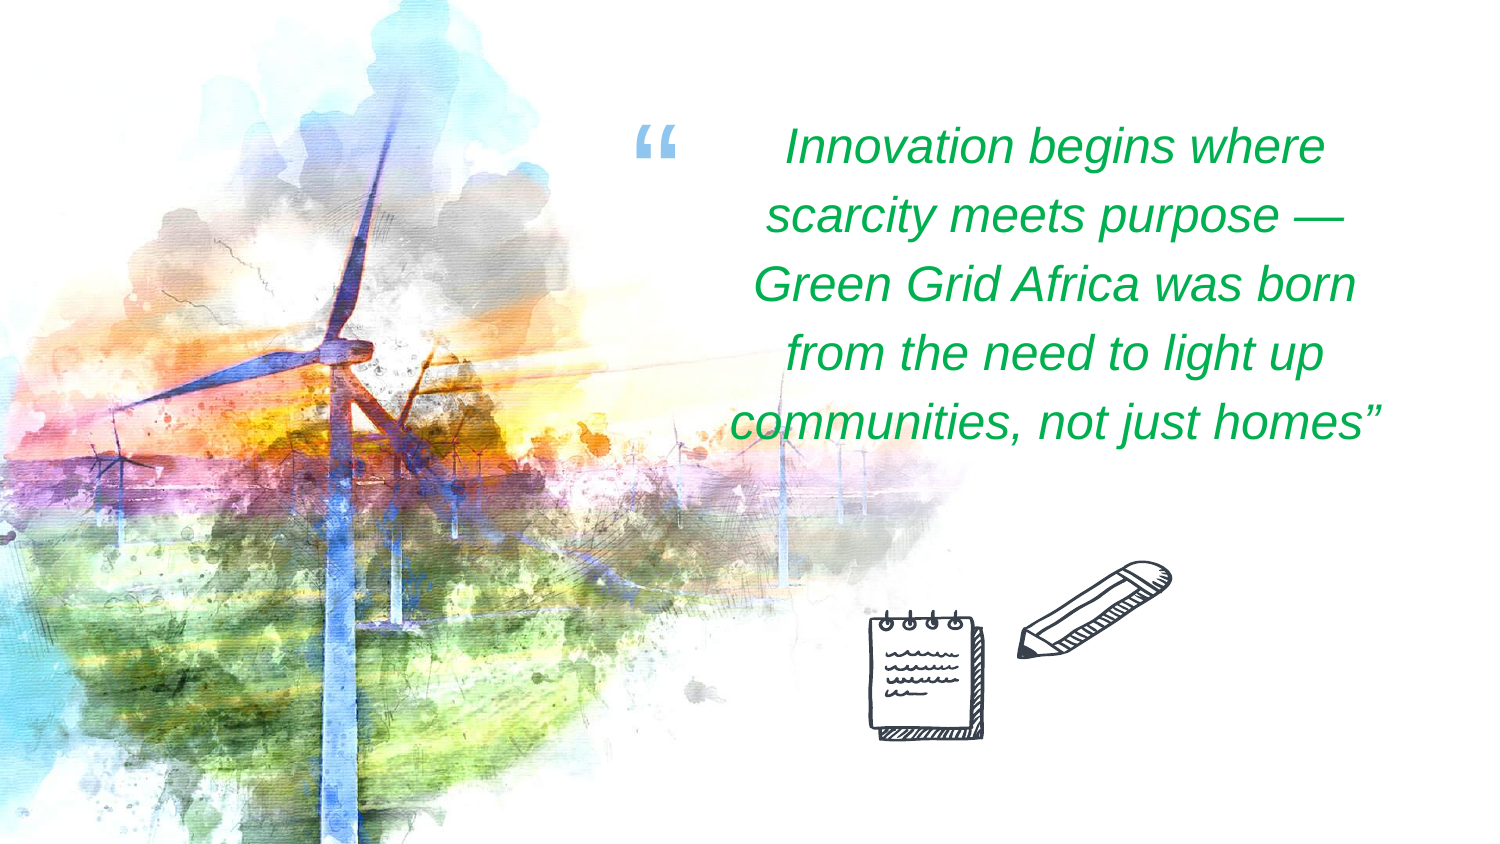

Innovation begins where scarcity meets purpose — Green Grid Africa was born from the need to light up communities, not just homes”

15